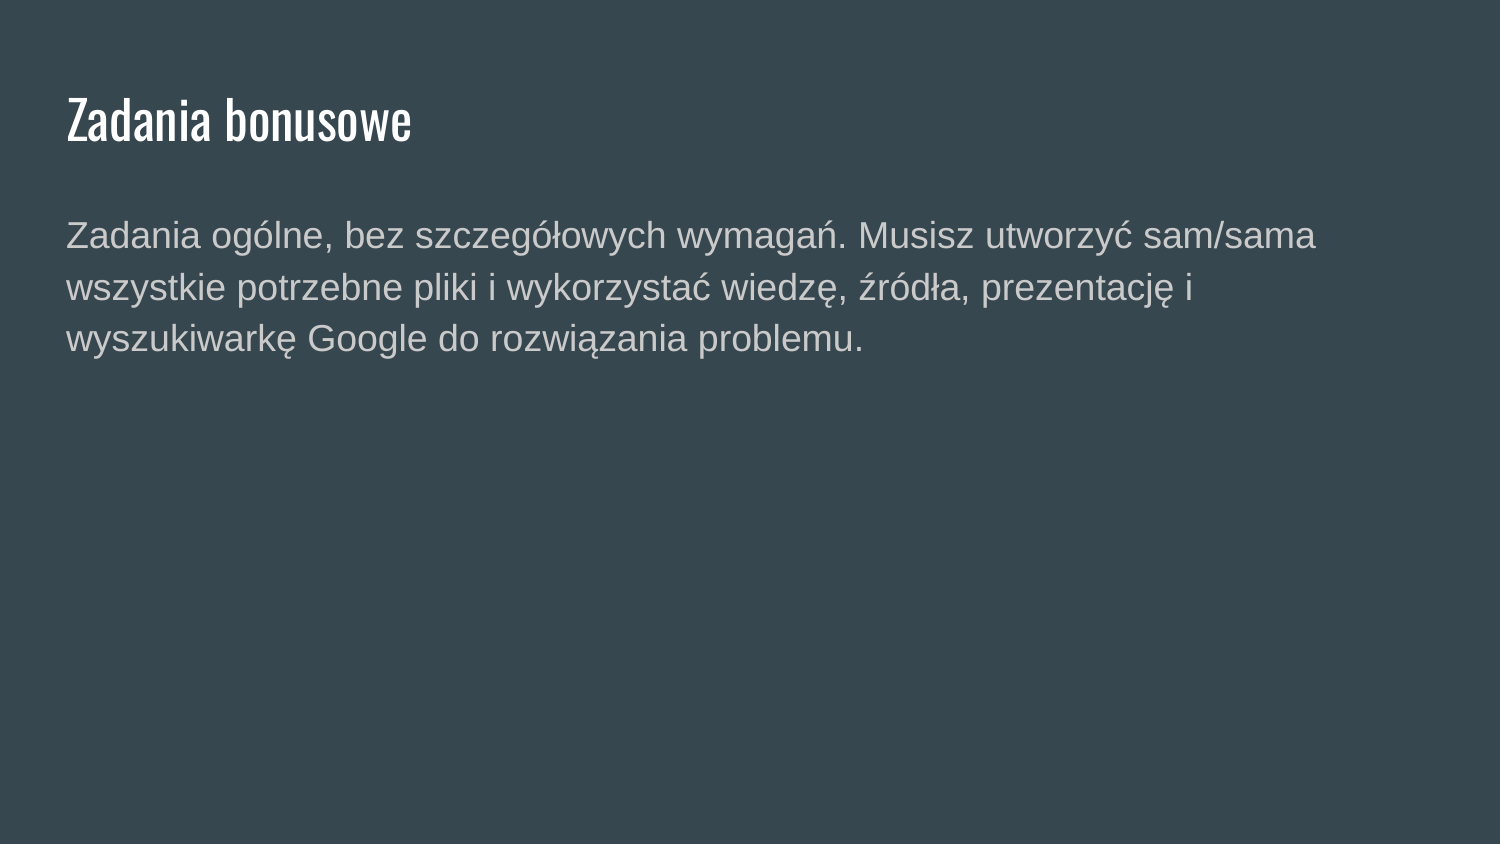

# Zadania bonusowe
Zadania ogólne, bez szczegółowych wymagań. Musisz utworzyć sam/sama wszystkie potrzebne pliki i wykorzystać wiedzę, źródła, prezentację i wyszukiwarkę Google do rozwiązania problemu.